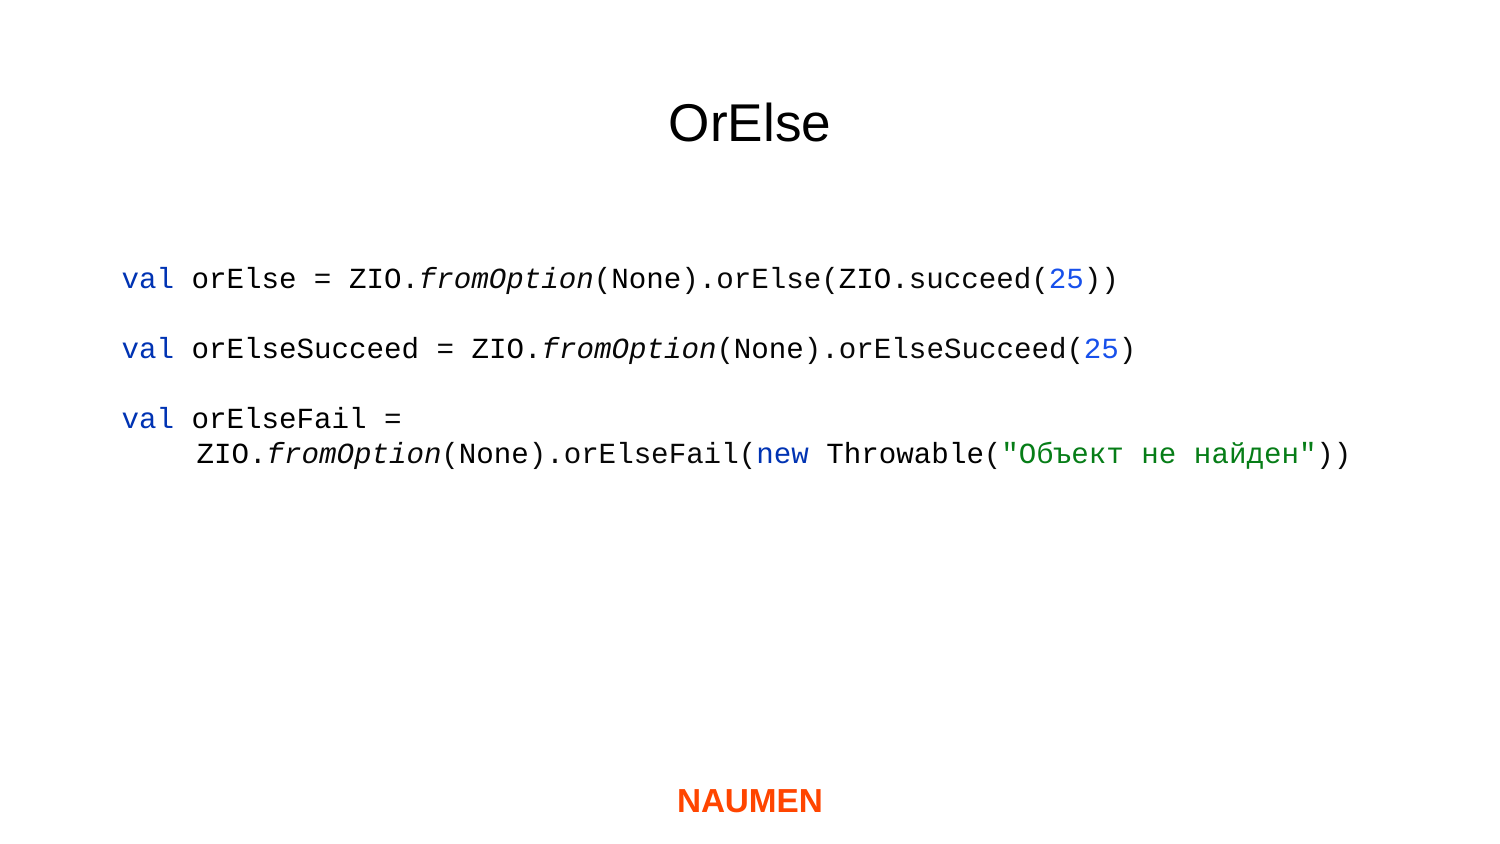

# OrElse
val orElse = ZIO.fromOption(None).orElse(ZIO.succeed(25))

val orElseSucceed = ZIO.fromOption(None).orElseSucceed(25)

val orElseFail =
ZIO.fromOption(None).orElseFail(new Throwable("Объект не найден"))